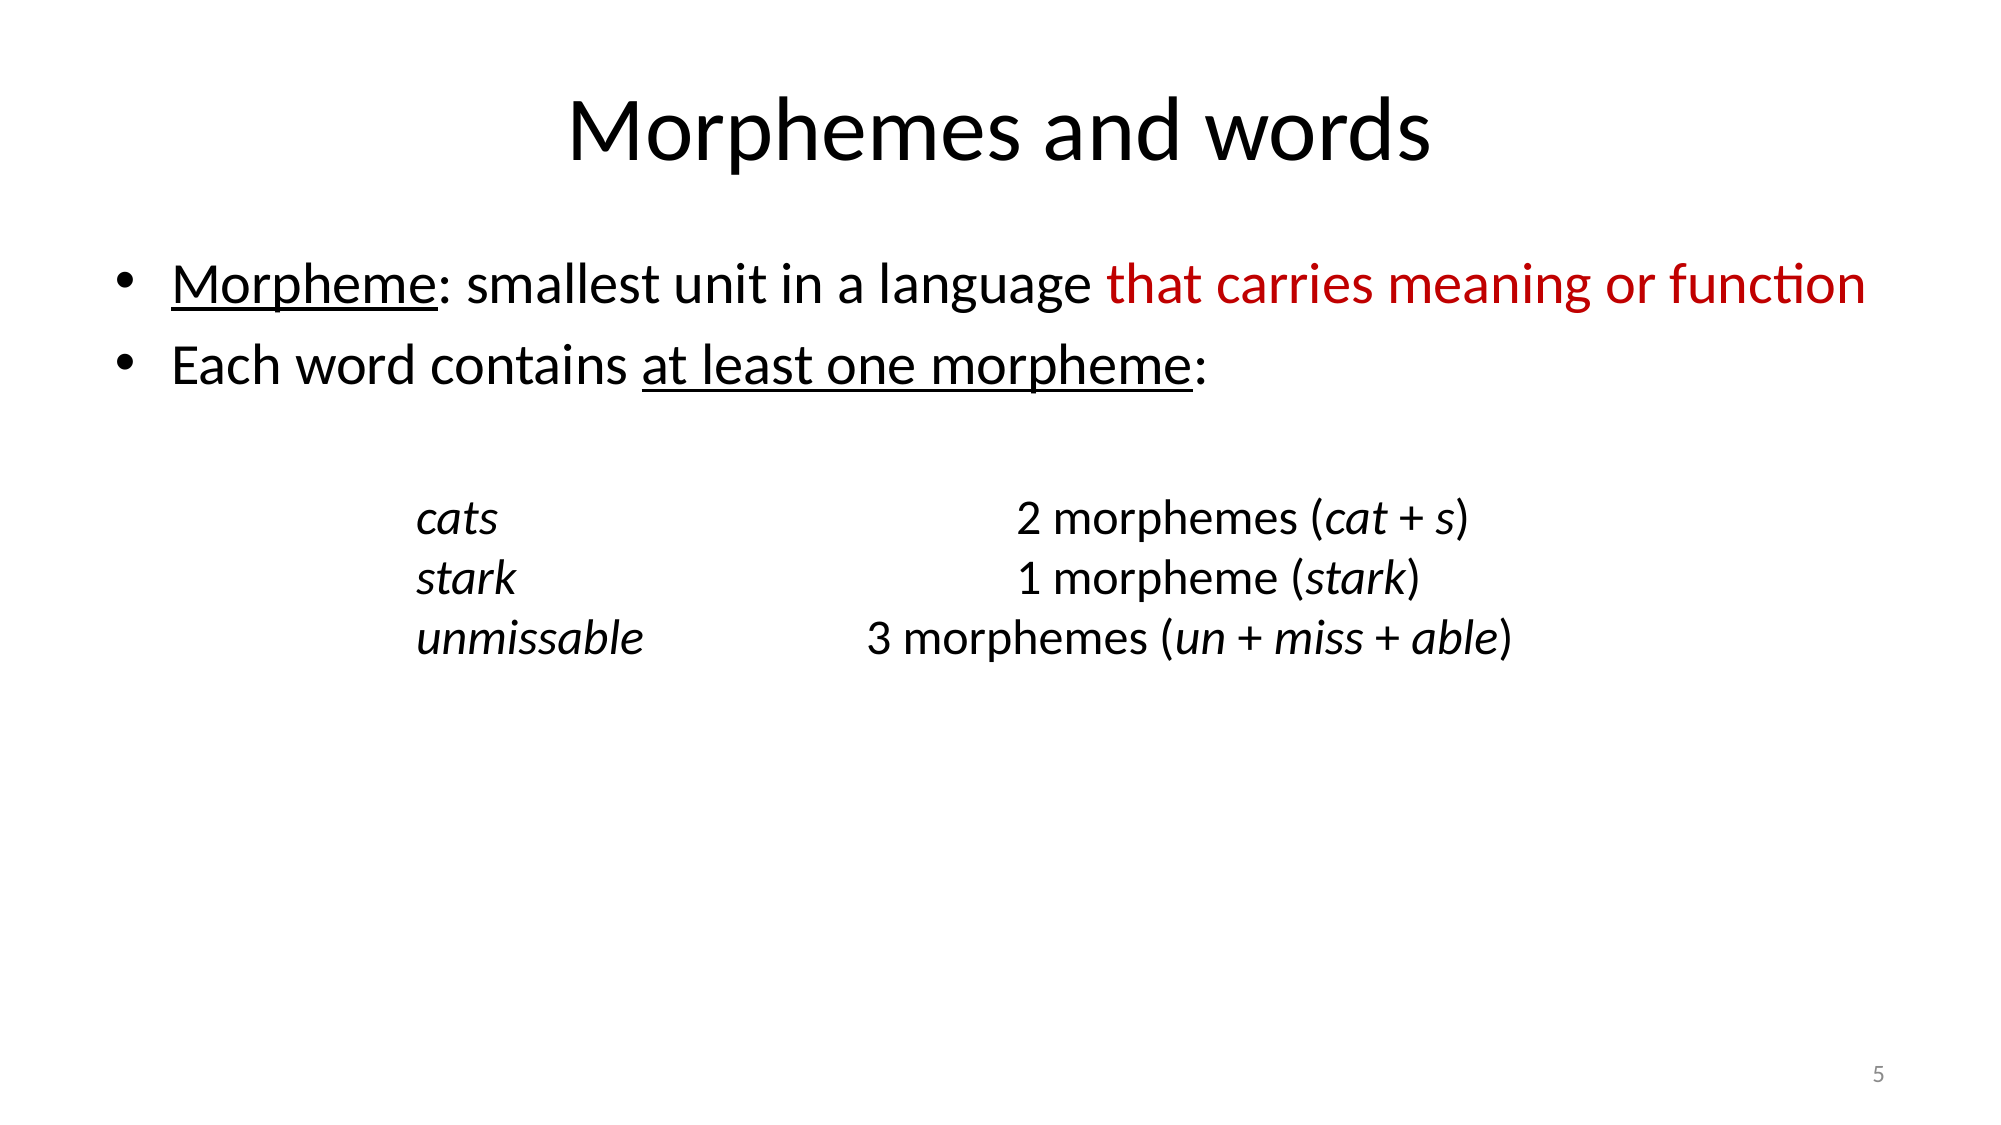

# Morphemes and words
Morpheme: smallest unit in a language that carries meaning or function
Each word contains at least one morpheme:
cats				2 morphemes (cat + s)
stark		      		1 morpheme (stark)
unmissable    		3 morphemes (un + miss + able)

5